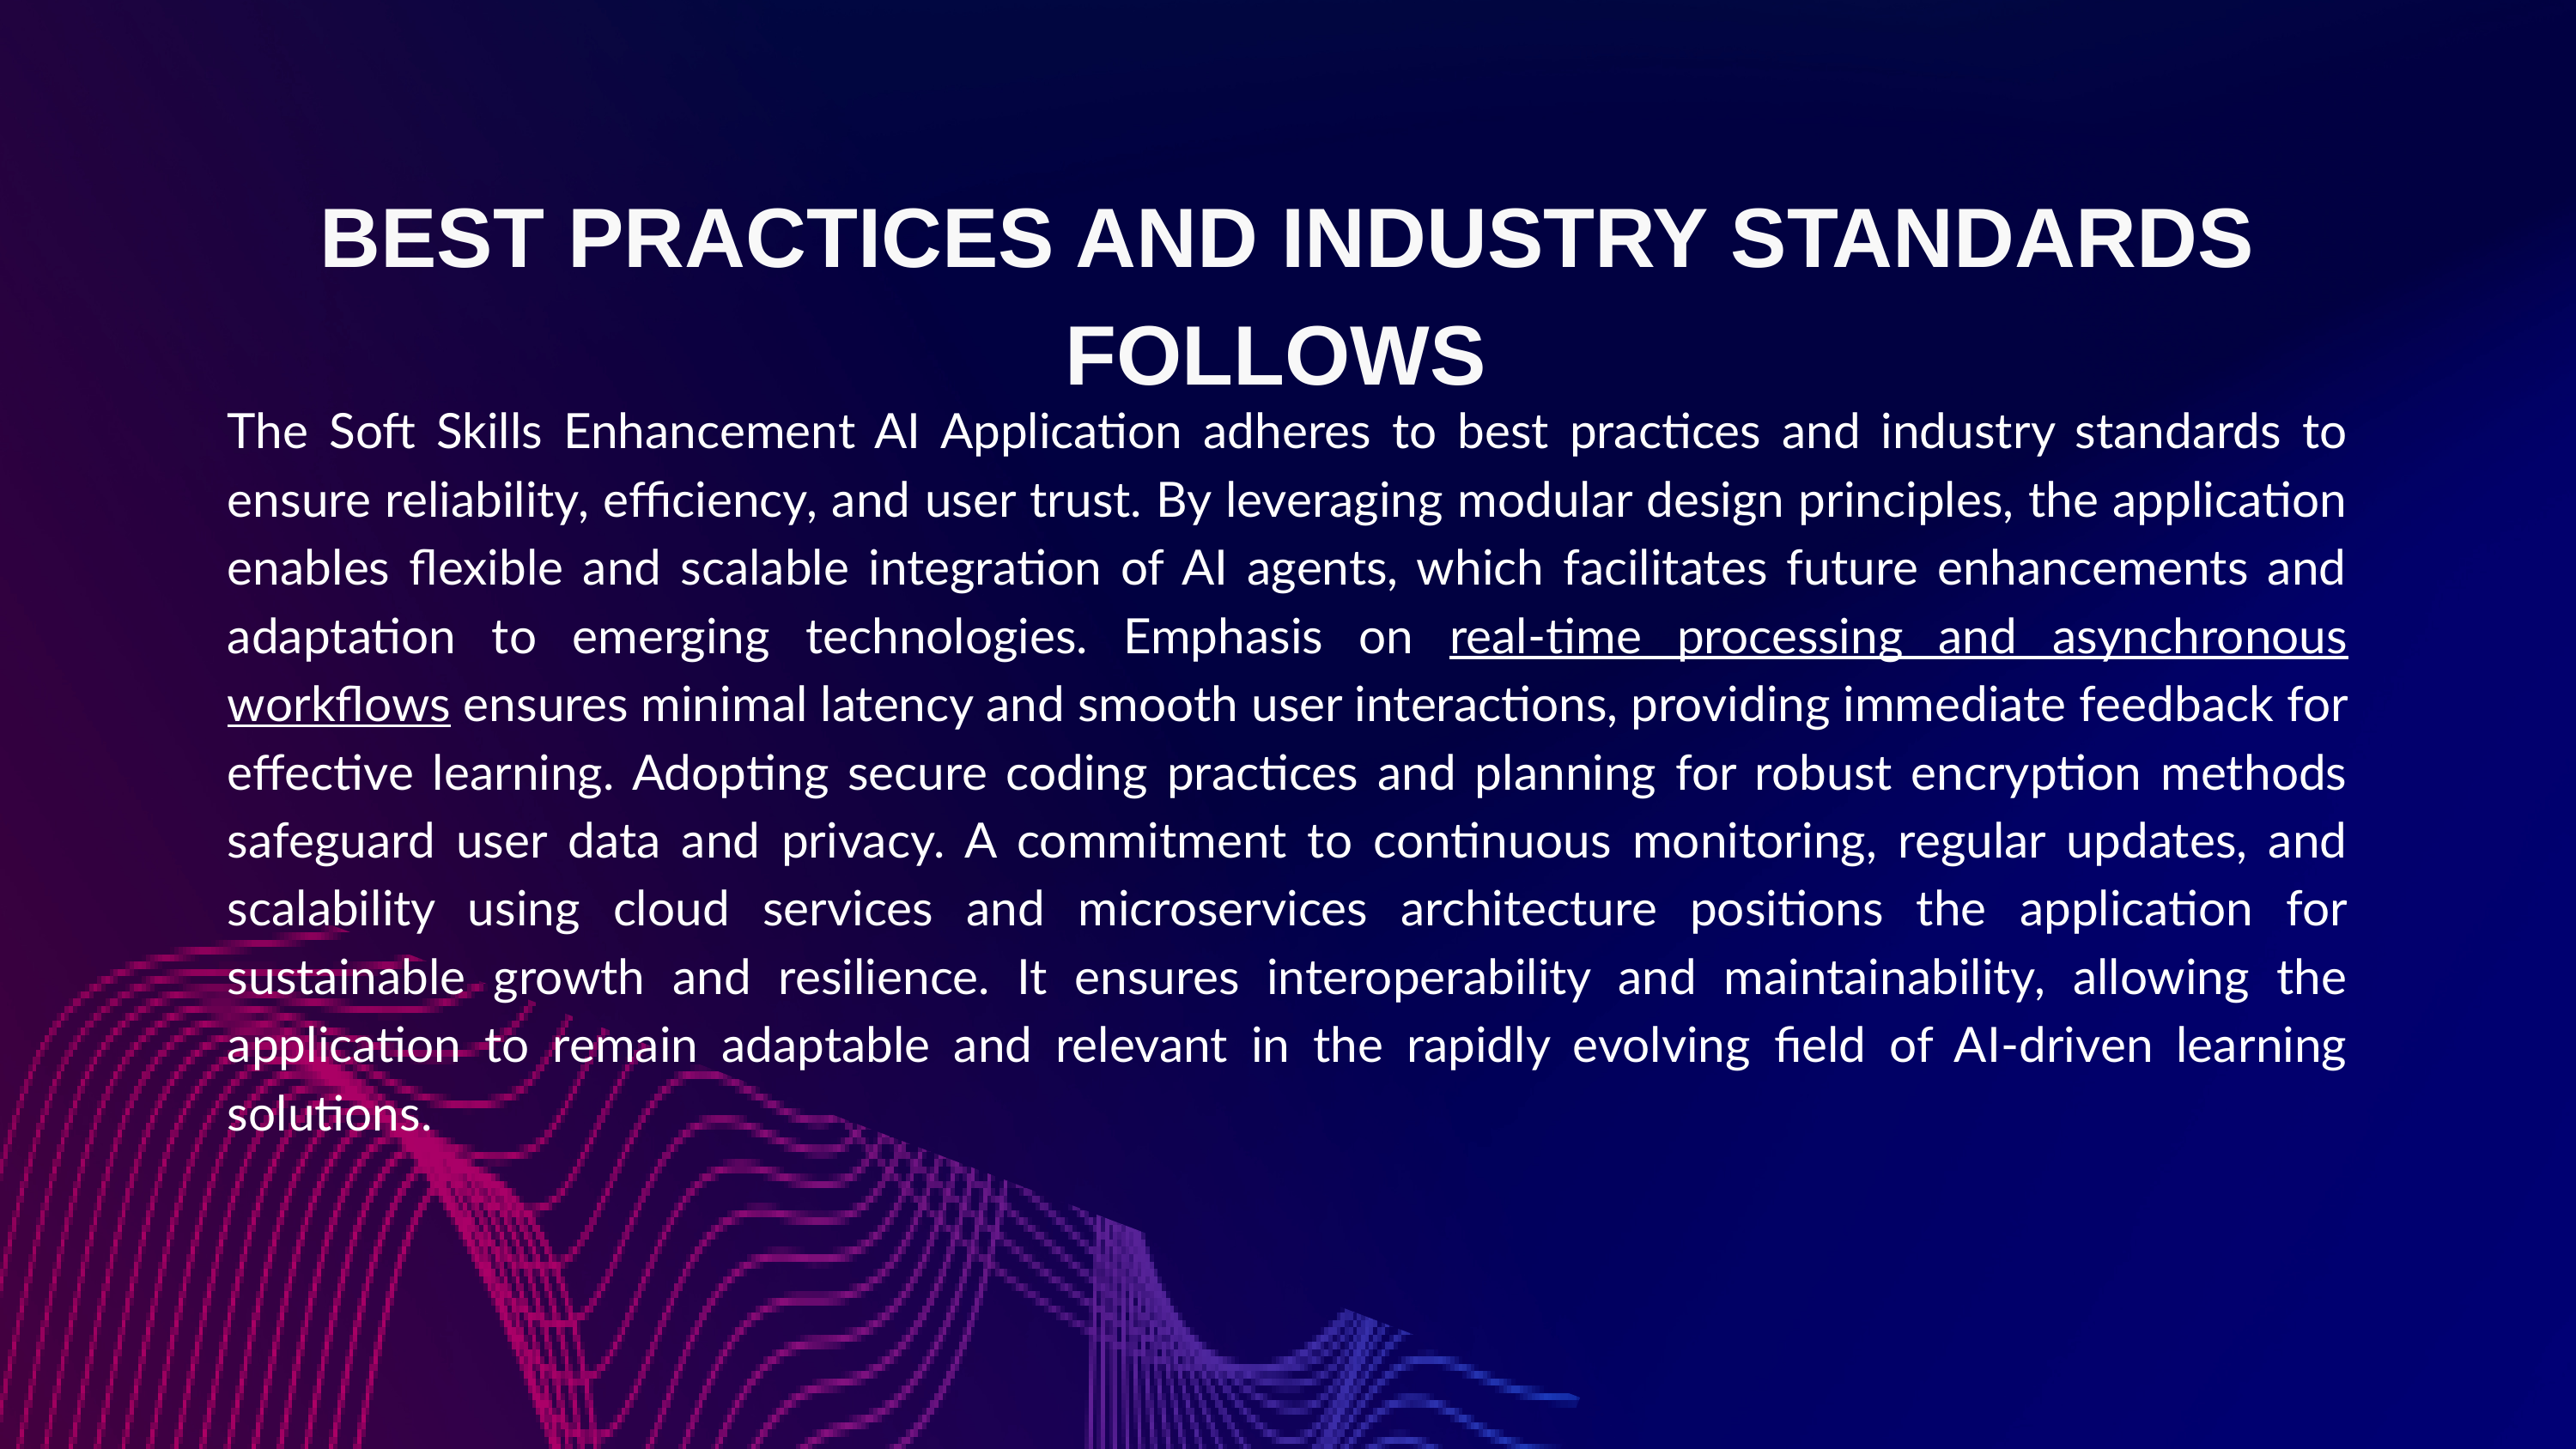

BEST PRACTICES AND INDUSTRY STANDARDS FOLLOWS
The Soft Skills Enhancement AI Application adheres to best practices and industry standards to ensure reliability, efficiency, and user trust. By leveraging modular design principles, the application enables flexible and scalable integration of AI agents, which facilitates future enhancements and adaptation to emerging technologies. Emphasis on real-time processing and asynchronous workflows ensures minimal latency and smooth user interactions, providing immediate feedback for effective learning. Adopting secure coding practices and planning for robust encryption methods safeguard user data and privacy. A commitment to continuous monitoring, regular updates, and scalability using cloud services and microservices architecture positions the application for sustainable growth and resilience. It ensures interoperability and maintainability, allowing the application to remain adaptable and relevant in the rapidly evolving field of AI-driven learning solutions.